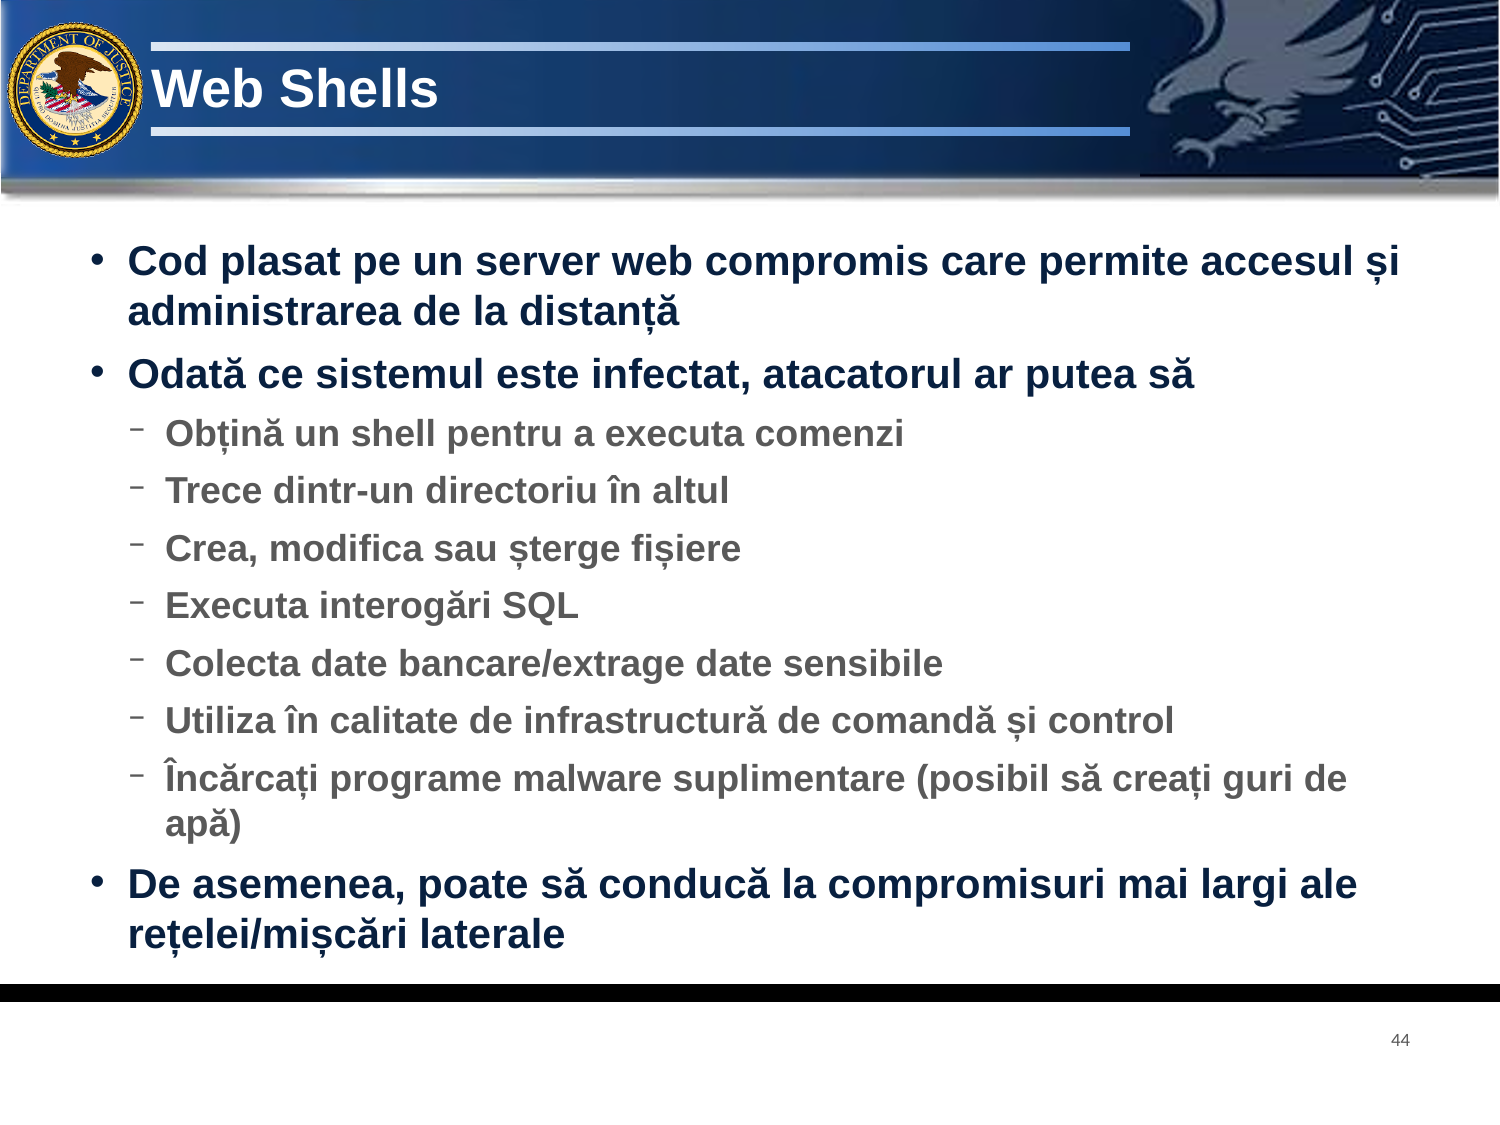

# Web Shells
Cod plasat pe un server web compromis care permite accesul și administrarea de la distanță
Odată ce sistemul este infectat, atacatorul ar putea să
Obțină un shell pentru a executa comenzi
Trece dintr-un directoriu în altul
Crea, modifica sau șterge fișiere
Executa interogări SQL
Colecta date bancare/extrage date sensibile
Utiliza în calitate de infrastructură de comandă și control
Încărcați programe malware suplimentare (posibil să creați guri de apă)
De asemenea, poate să conducă la compromisuri mai largi ale rețelei/mișcări laterale
44